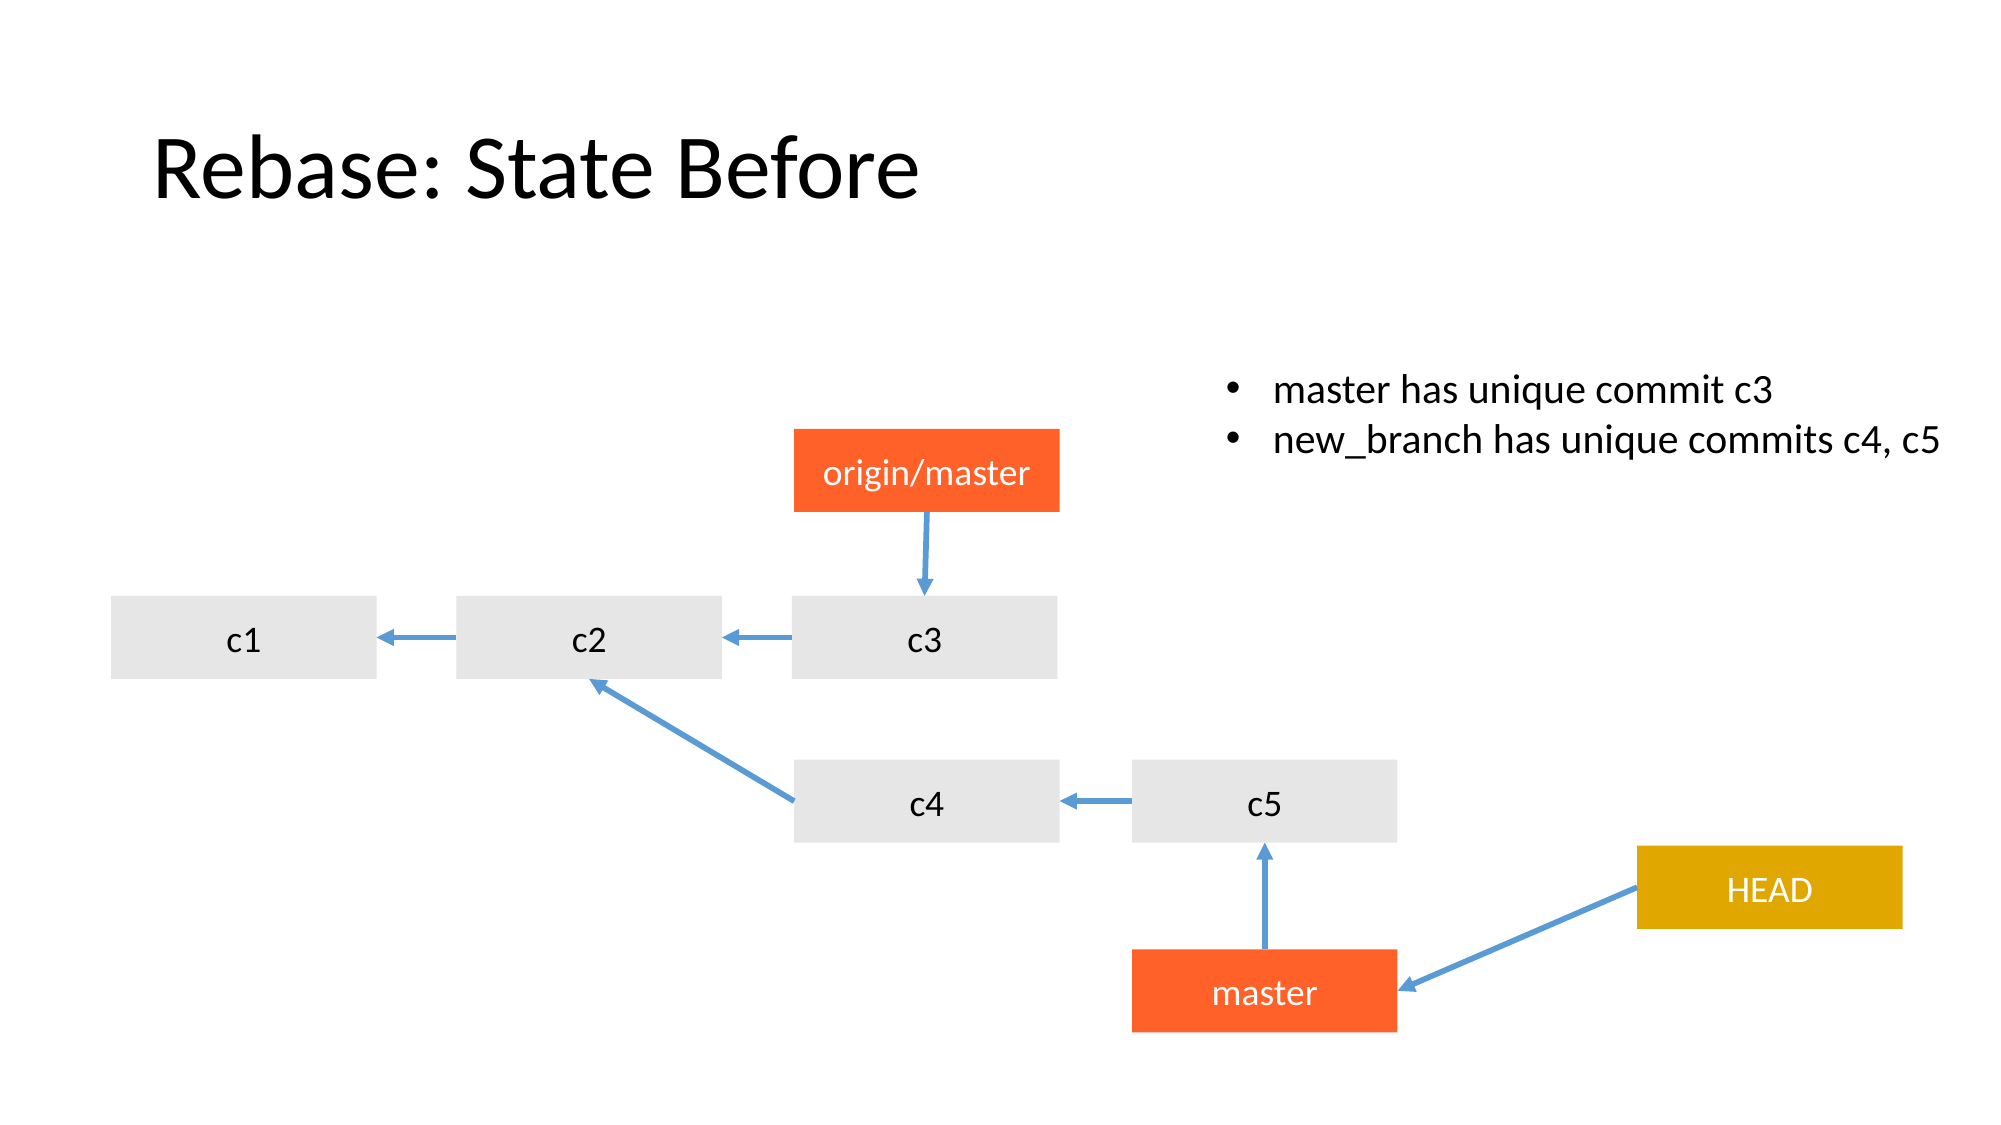

# Rebase: State Before
master has unique commit c3
new_branch has unique commits c4, c5
origin/master
c3
c1
c2
c4
c5
HEAD

master
git checkout new_branch
git rebase master
git rebase --onto master new_branch~1 new_branch